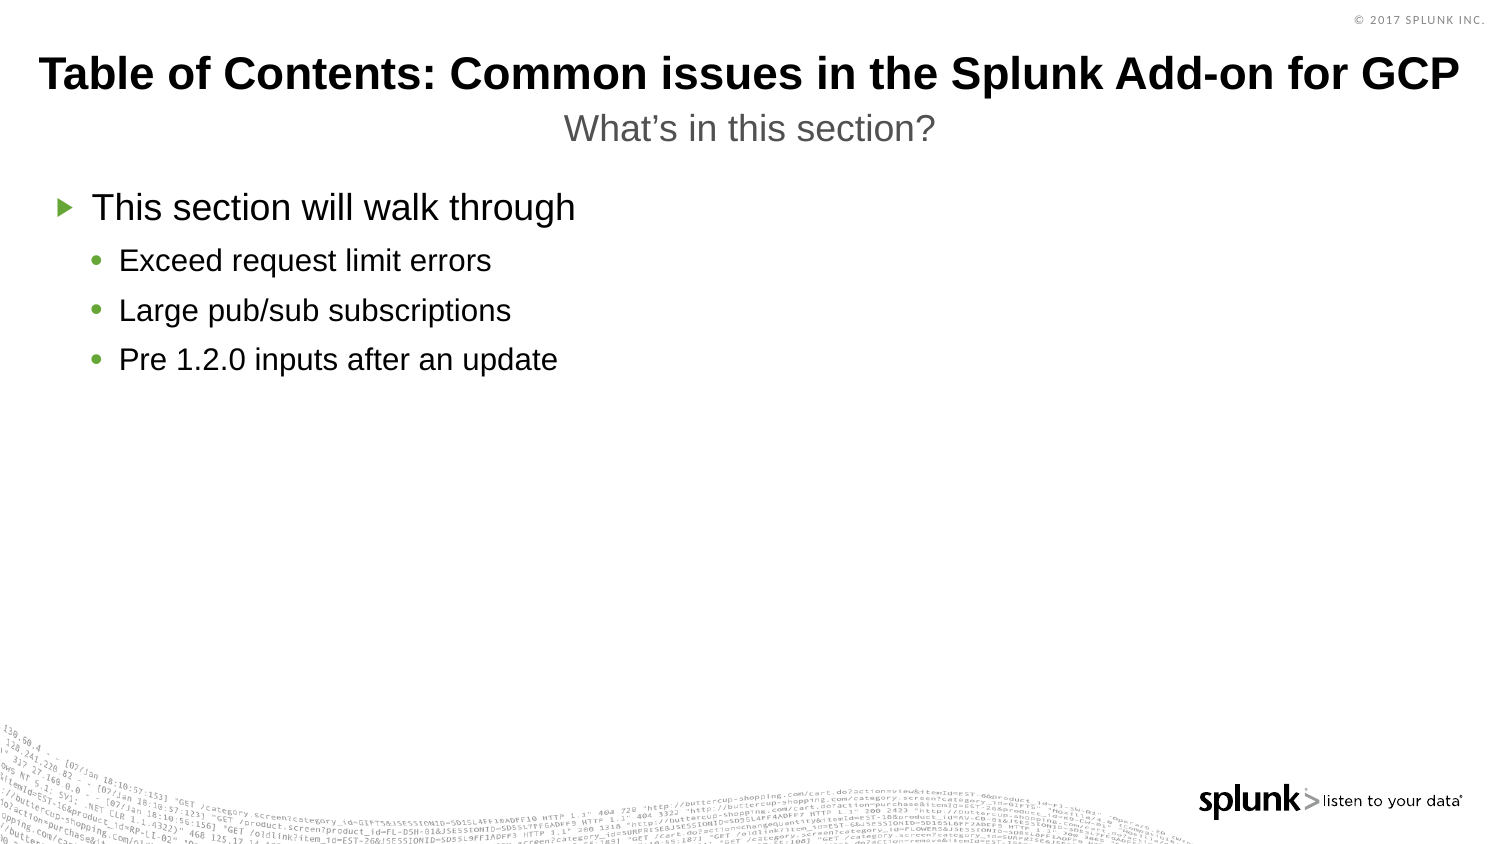

# Table of Contents: Common issues in the Splunk Add-on for GCP
What’s in this section?
This section will walk through
Exceed request limit errors
Large pub/sub subscriptions
Pre 1.2.0 inputs after an update